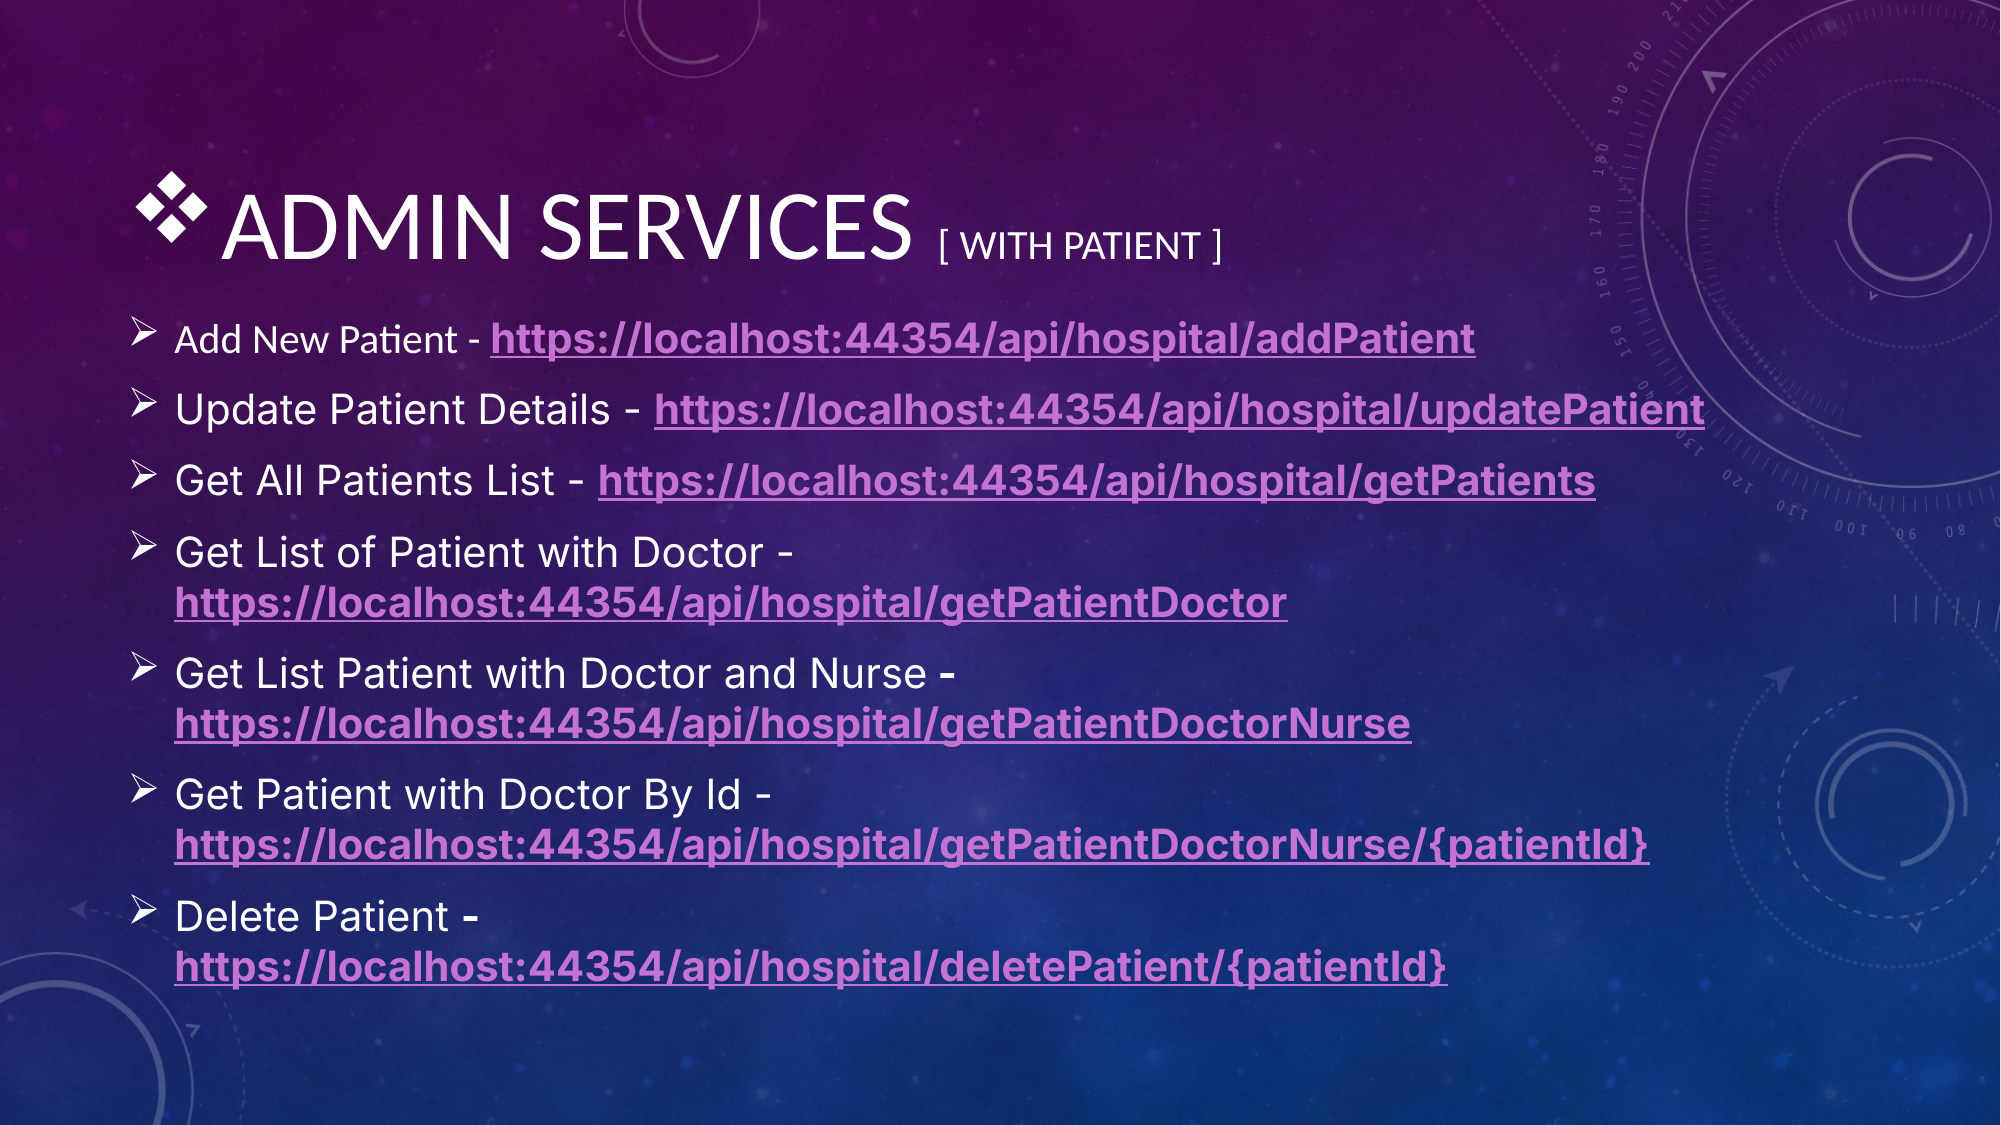

# Admin Services [ with patient ]

Add New Patient - https://localhost:44354/api/hospital/addPatient
Update Patient Details - https://localhost:44354/api/hospital/updatePatient
Get All Patients List - https://localhost:44354/api/hospital/getPatients
Get List of Patient with Doctor - https://localhost:44354/api/hospital/getPatientDoctor
Get List Patient with Doctor and Nurse - https://localhost:44354/api/hospital/getPatientDoctorNurse
Get Patient with Doctor By Id - https://localhost:44354/api/hospital/getPatientDoctorNurse/{patientId}
Delete Patient - https://localhost:44354/api/hospital/deletePatient/{patientId}